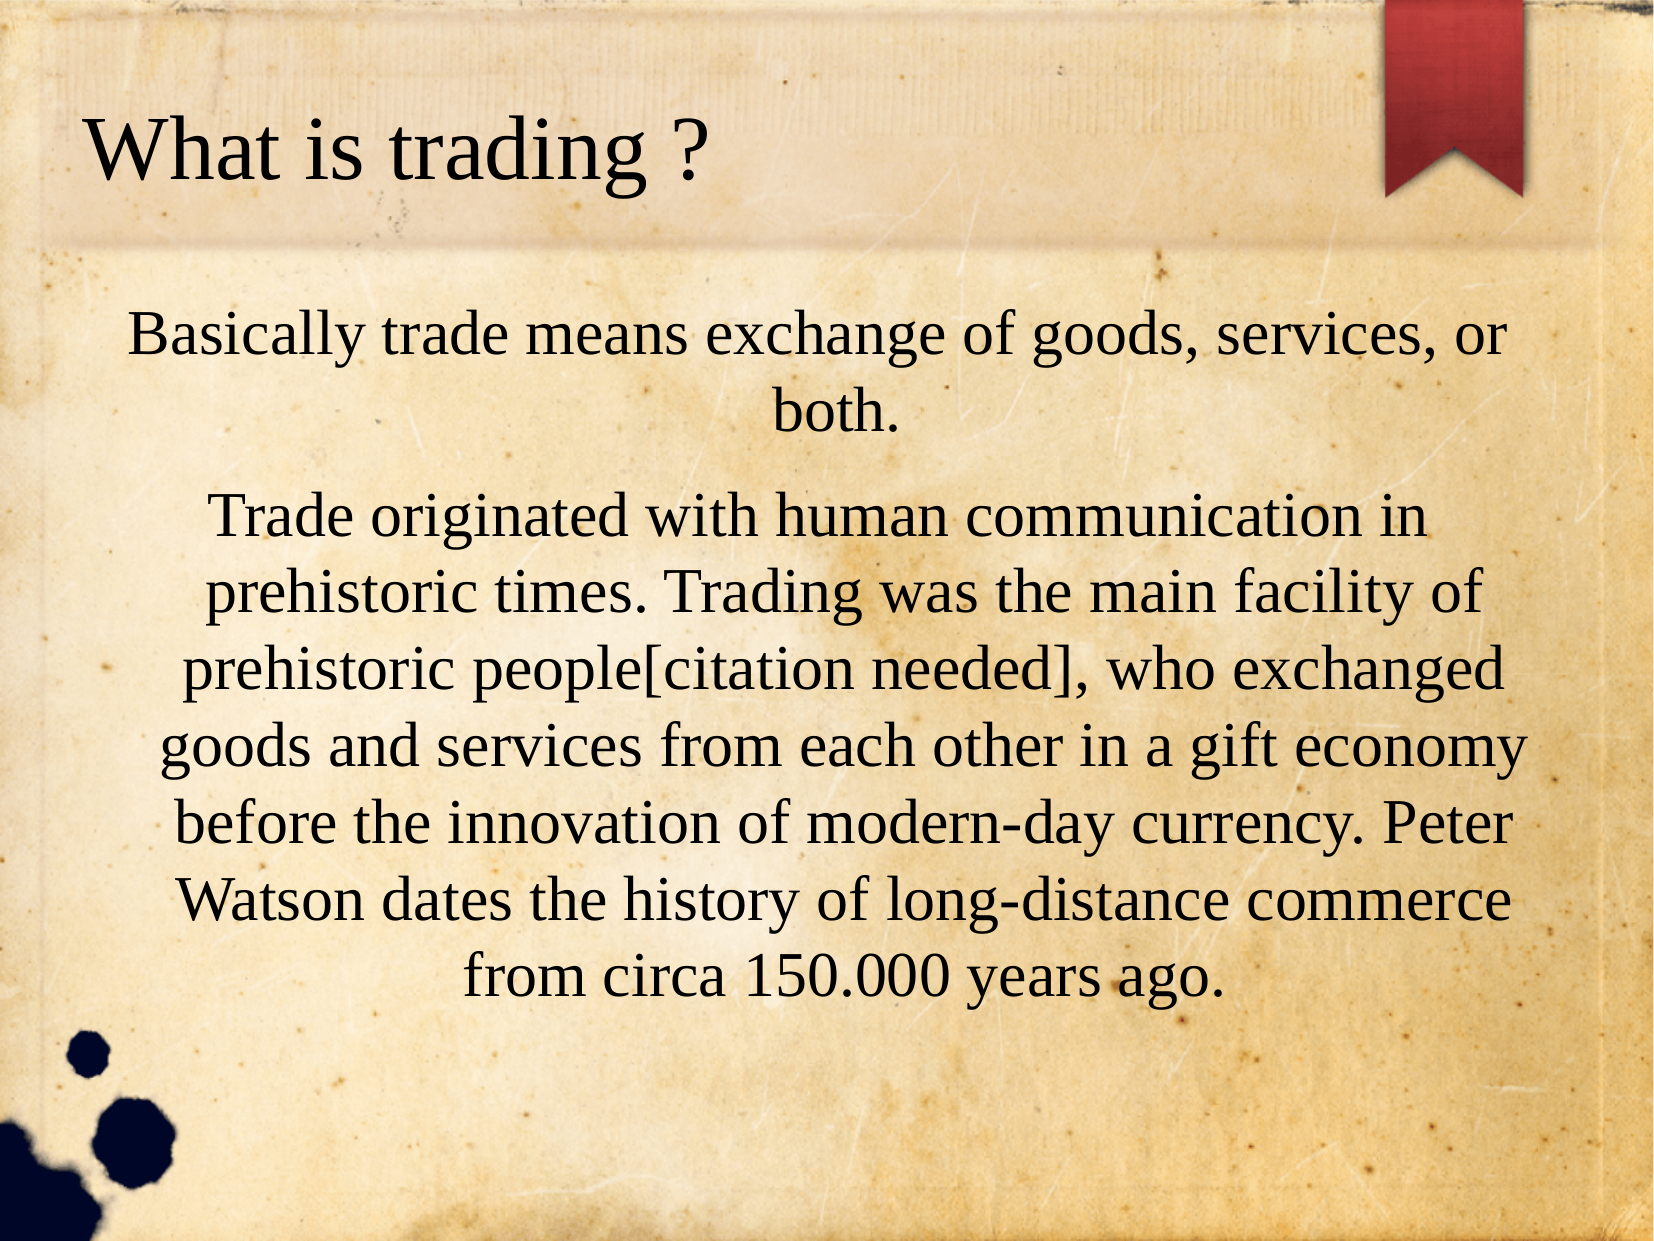

What is trading ?
Basically trade means exchange of goods, services, or both.
Trade originated with human communication in prehistoric times. Trading was the main facility of prehistoric people[citation needed], who exchanged goods and services from each other in a gift economy before the innovation of modern-day currency. Peter Watson dates the history of long-distance commerce from circa 150.000 years ago.